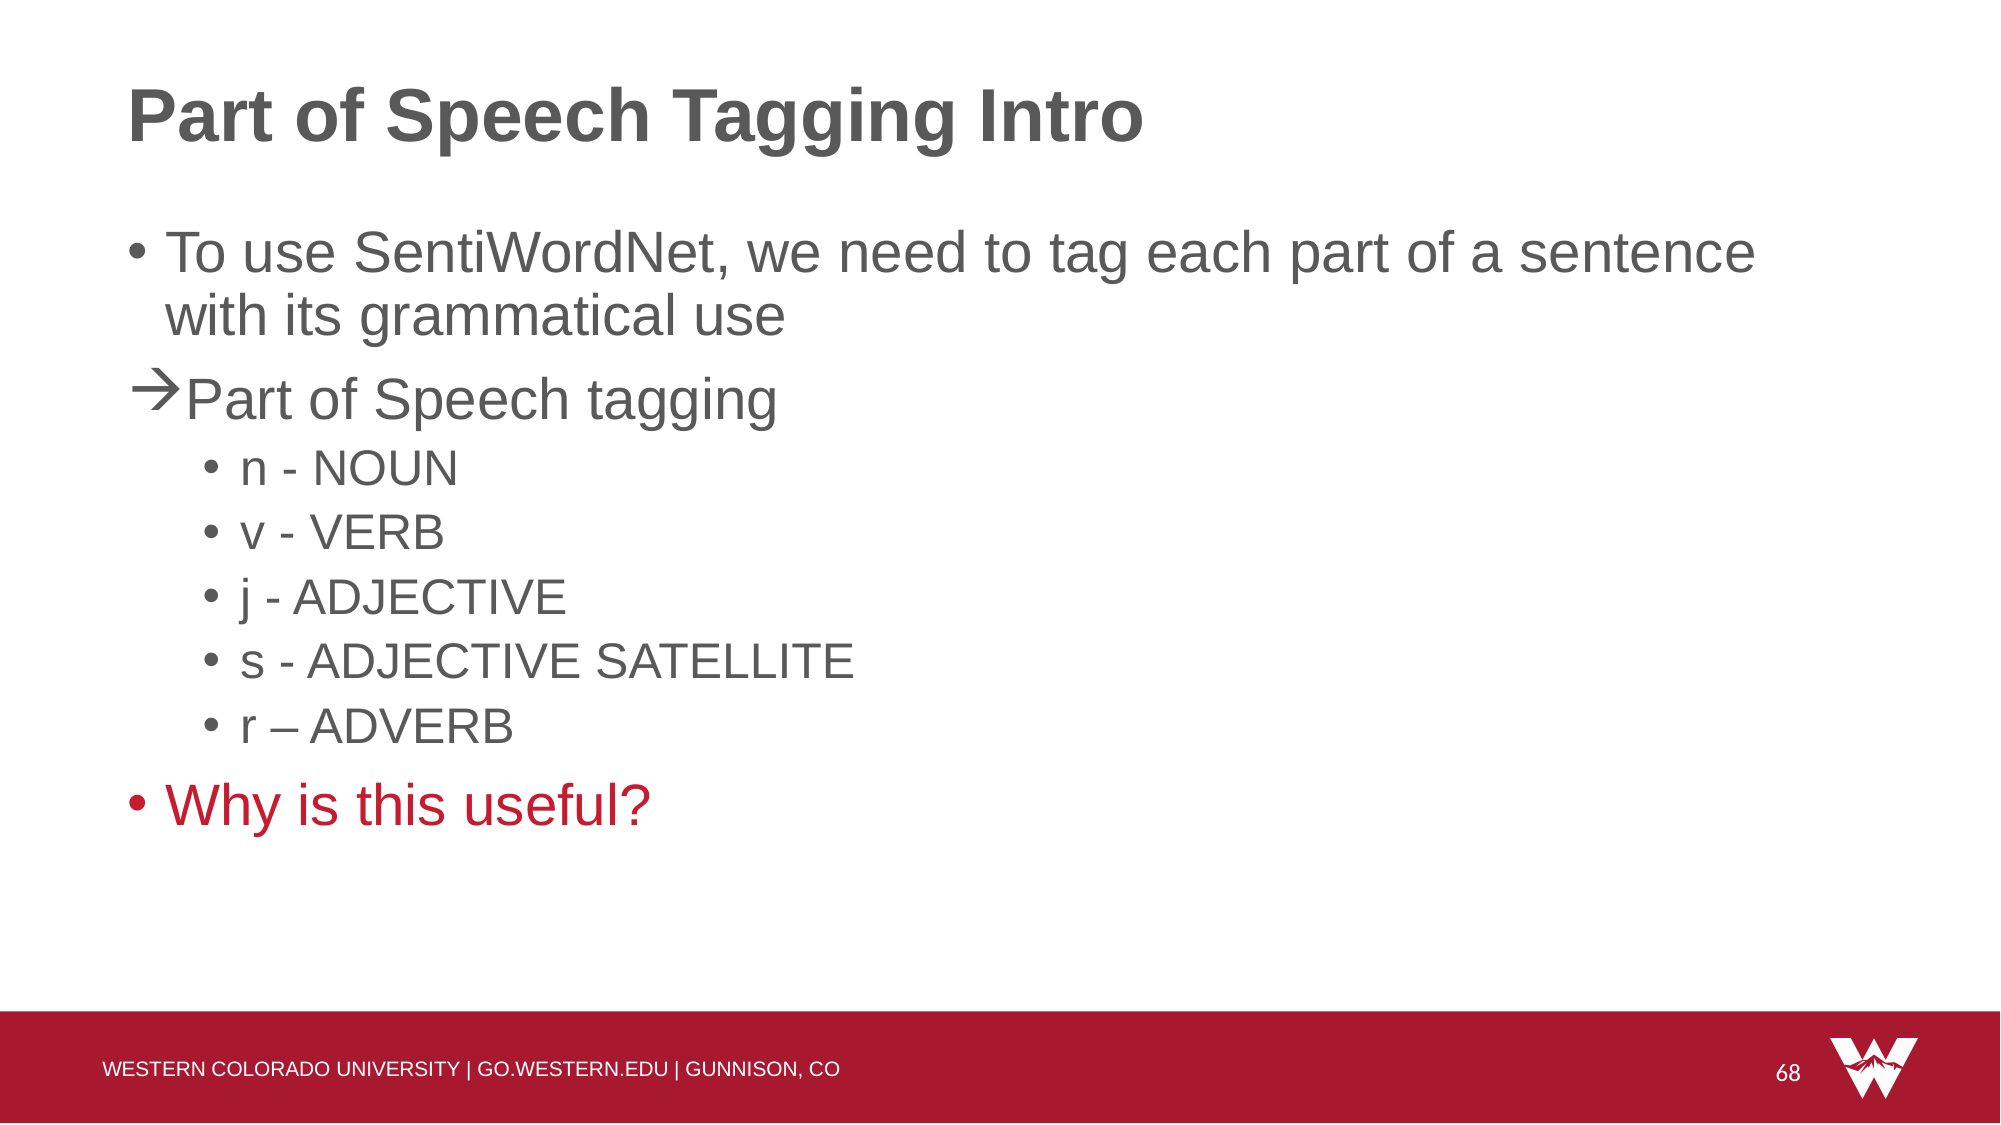

# Part of Speech Tagging Intro
To use SentiWordNet, we need to tag each part of a sentence with its grammatical use
Part of Speech tagging
n - NOUN
v - VERB
j - ADJECTIVE
s - ADJECTIVE SATELLITE
r – ADVERB
Why is this useful?
68